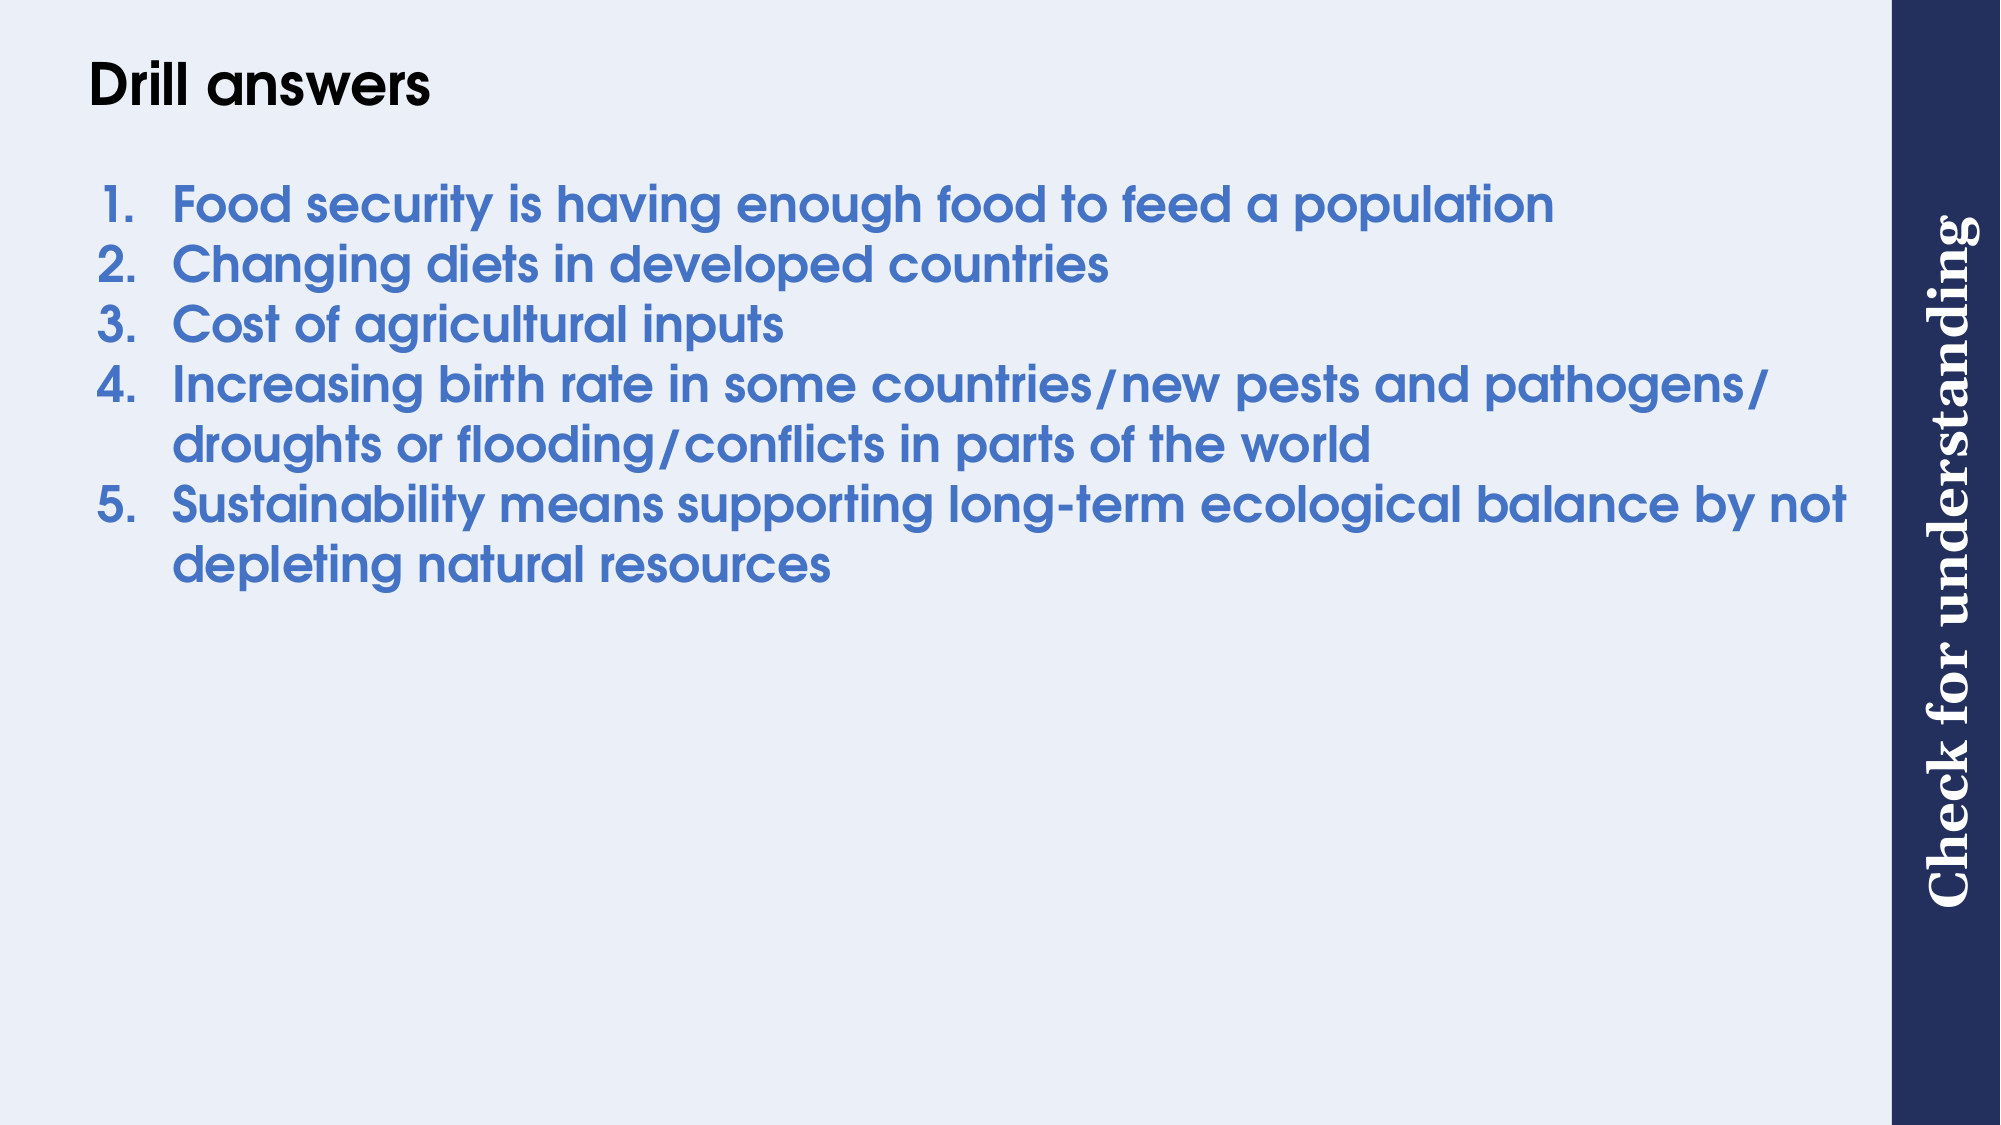

# Drill answers
Food security is having enough food to feed a population
Changing diets in developed countries
Cost of agricultural inputs
Increasing birth rate in some countries/new pests and pathogens/ droughts or flooding/conflicts in parts of the world
Sustainability means supporting long-term ecological balance by not depleting natural resources